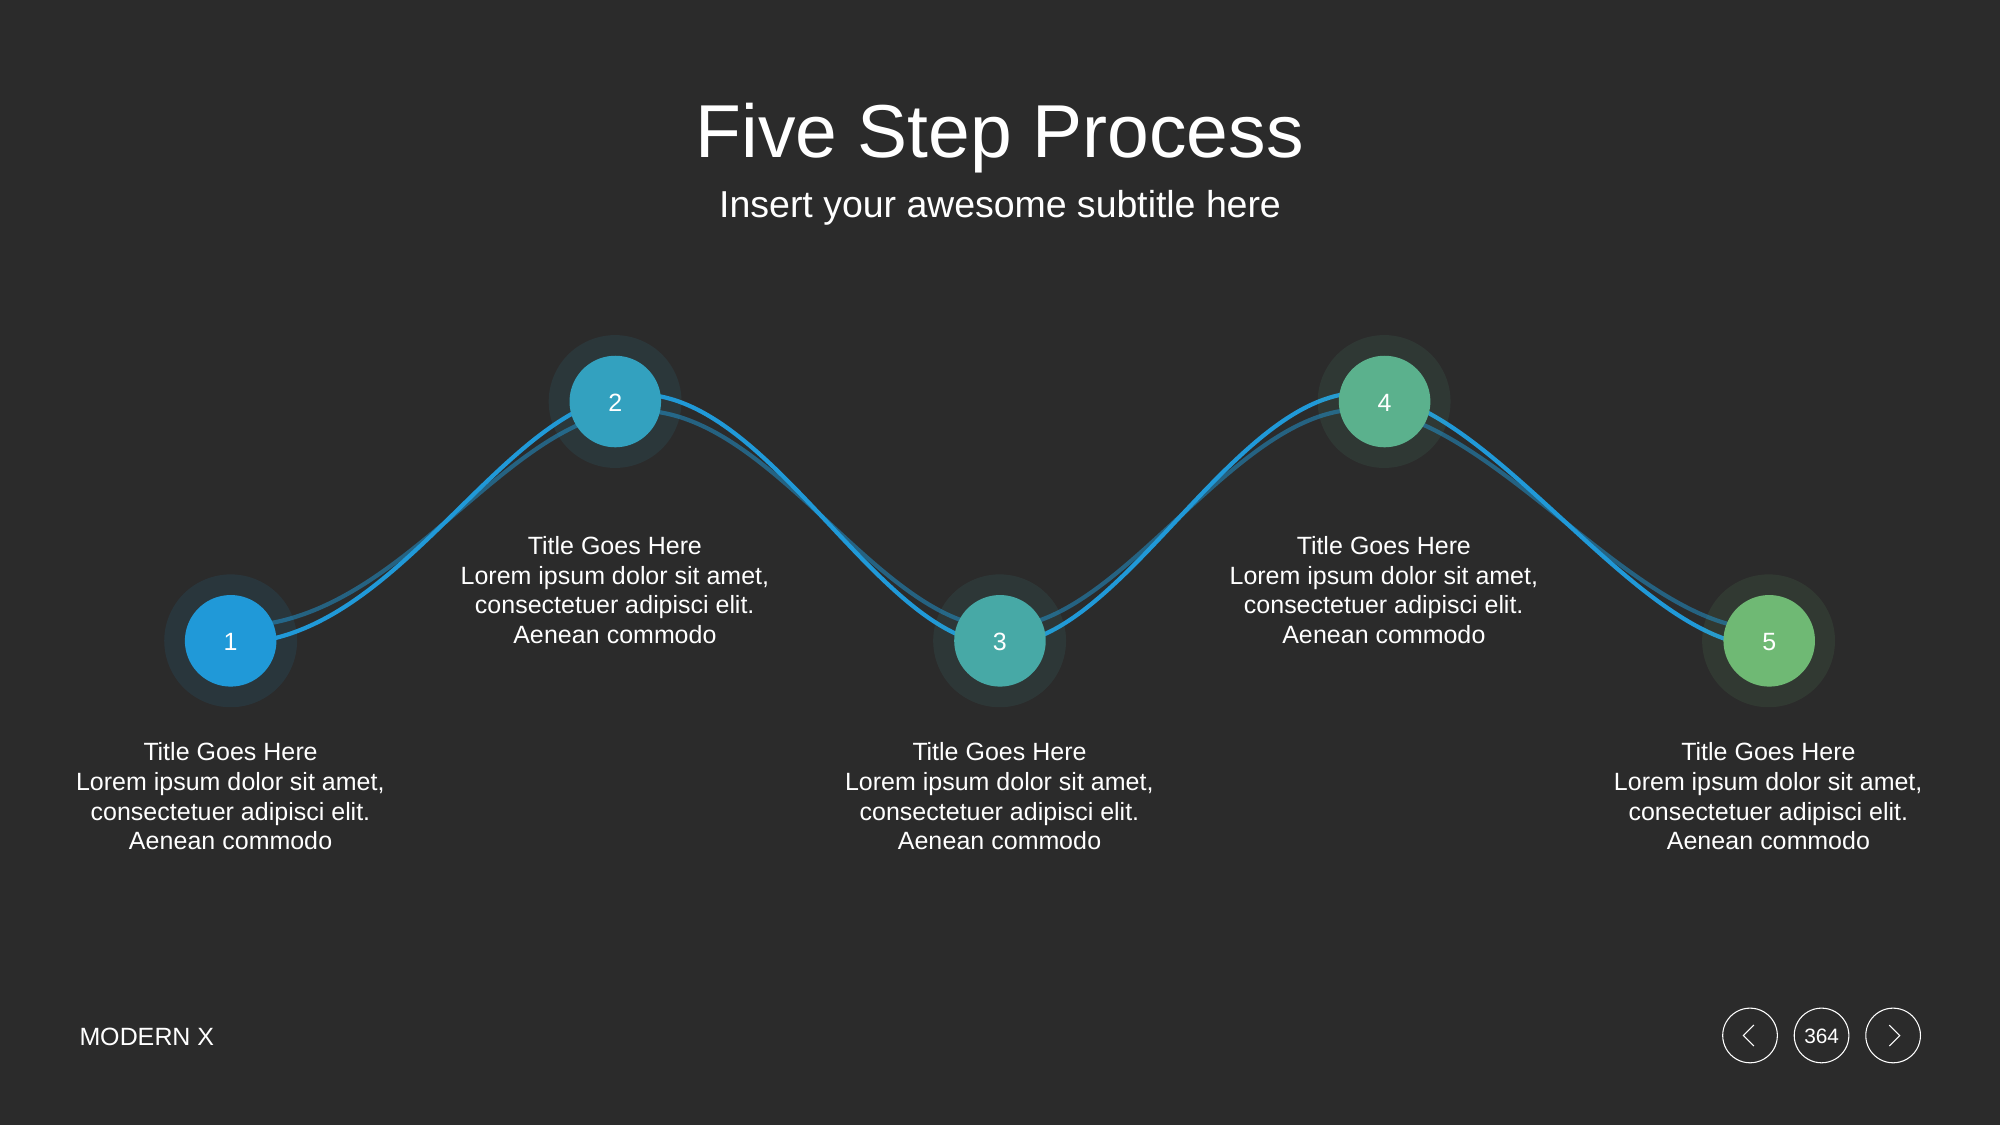

# Five Step Process
Insert your awesome subtitle here

2
4

Title Goes Here
Lorem ipsum dolor sit amet, consectetuer adipisci elit. Aenean commodo
Title Goes Here
Lorem ipsum dolor sit amet, consectetuer adipisci elit. Aenean commodo

1
3
5
Title Goes Here
Lorem ipsum dolor sit amet, consectetuer adipisci elit. Aenean commodo
Title Goes Here
Lorem ipsum dolor sit amet, consectetuer adipisci elit. Aenean commodo
Title Goes Here
Lorem ipsum dolor sit amet, consectetuer adipisci elit. Aenean commodo